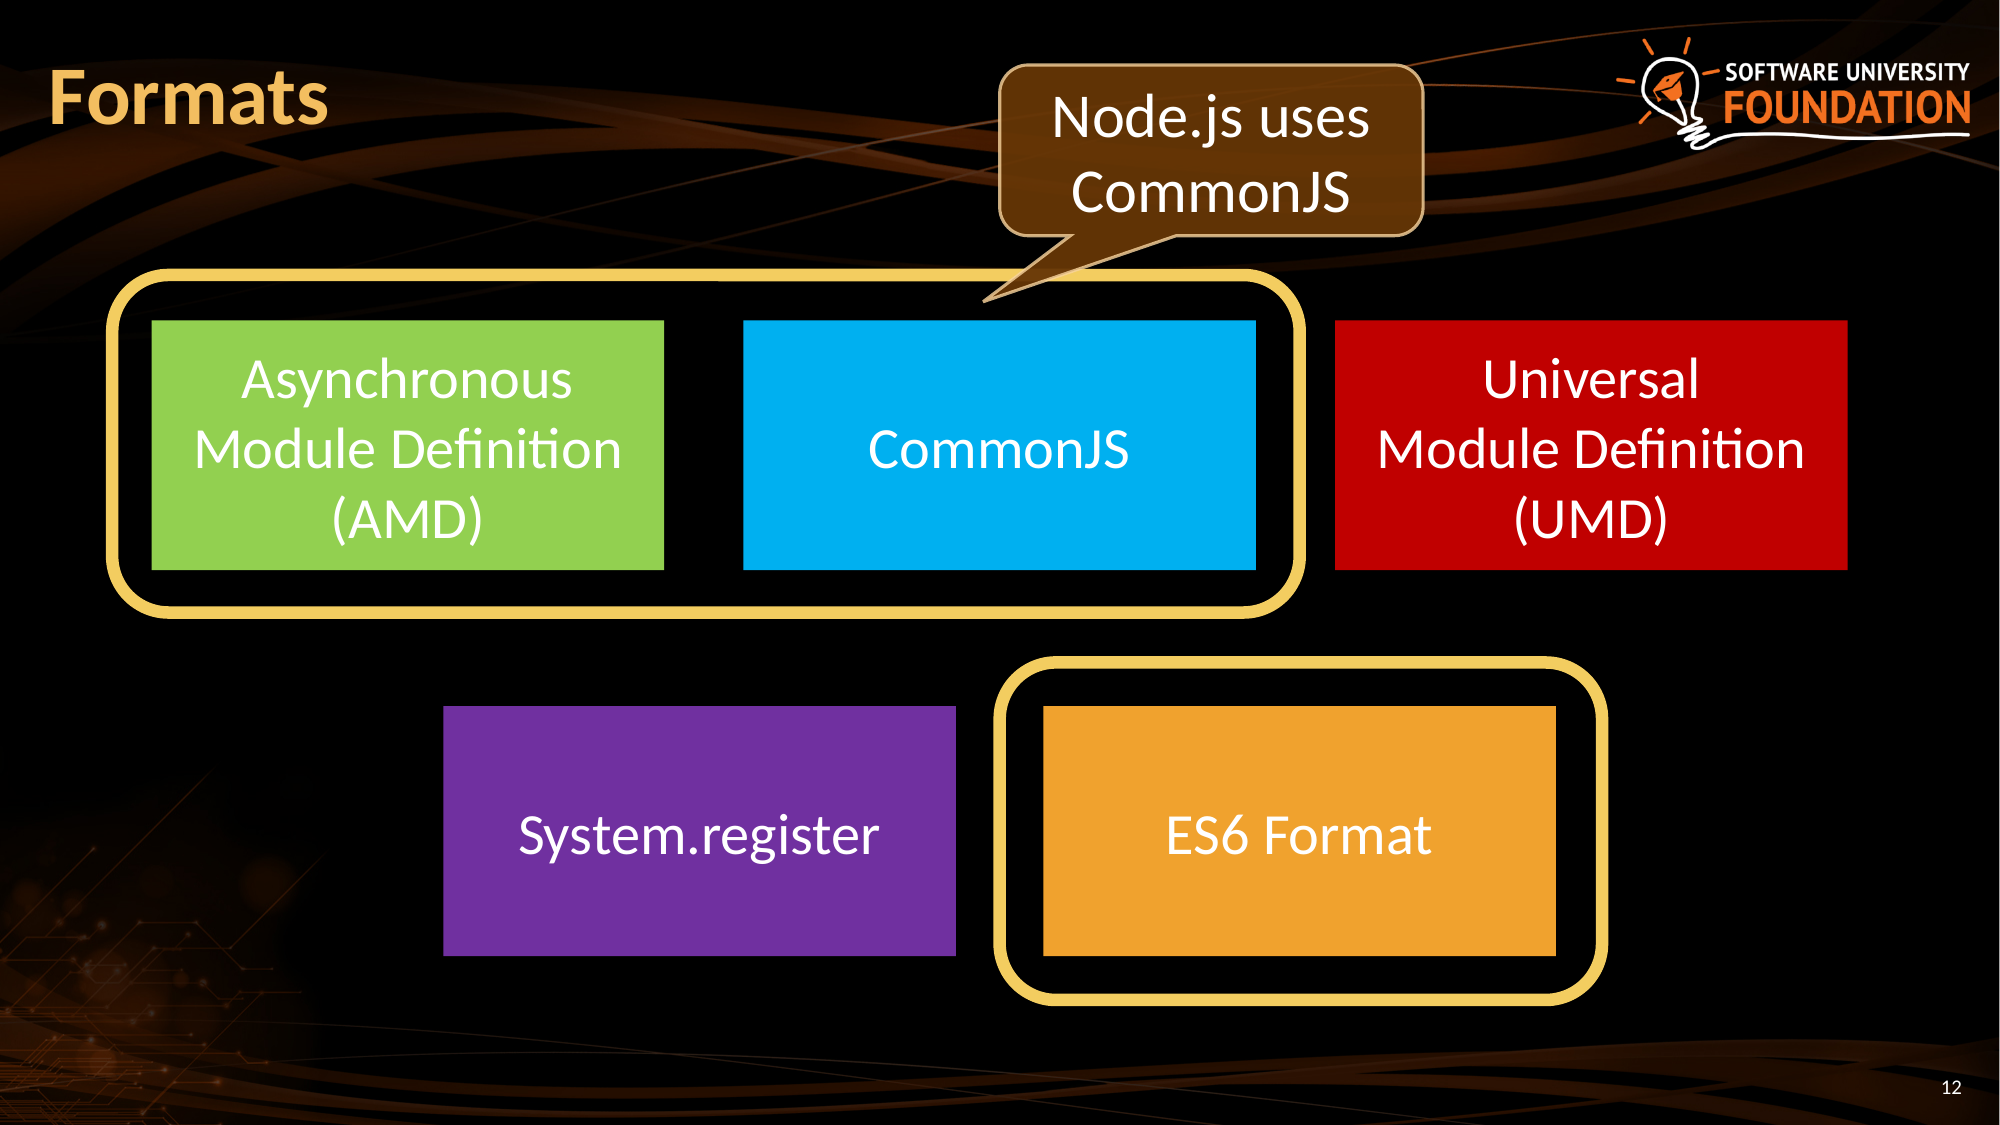

# Formats
Node.js uses CommonJS

Asynchronous Module Definition
(AMD)
CommonJS
Universal
Module Definition
(UMD)

System.register
ES6 Format
12